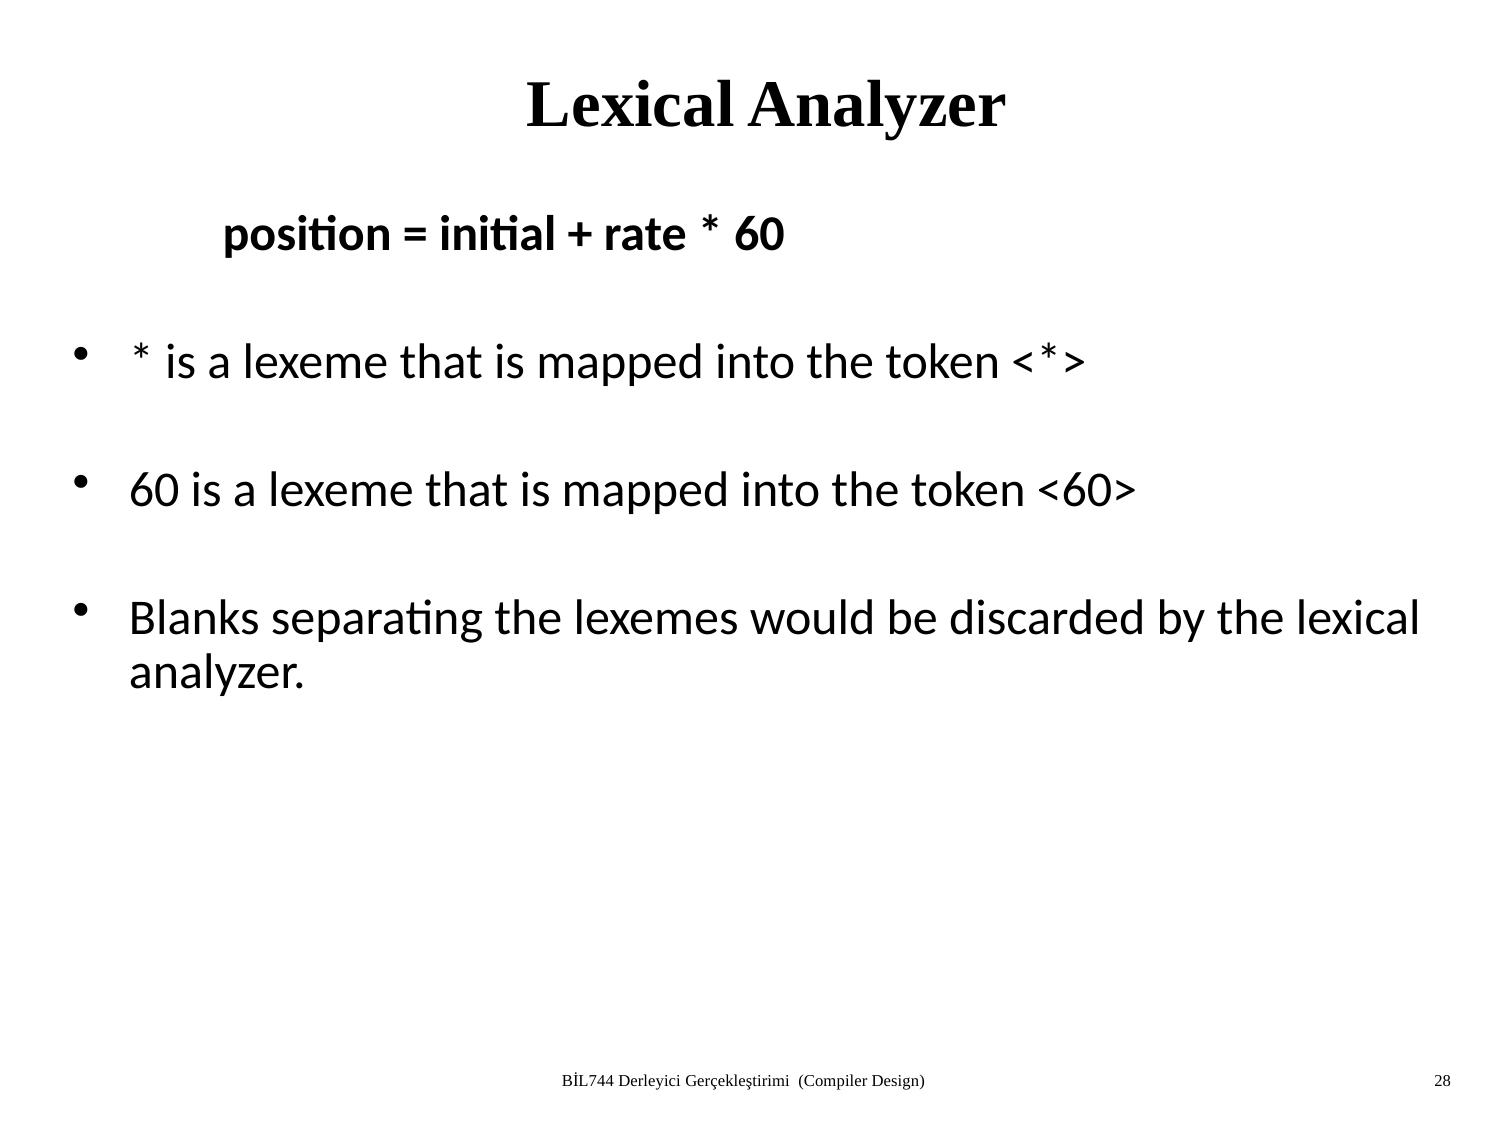

# Lexical Analyzer
	position = initial + rate * 60

* is a lexeme that is mapped into the token <*>

60 is a lexeme that is mapped into the token <60>

Blanks separating the lexemes would be discarded by the lexical analyzer.
BİL744 Derleyici Gerçekleştirimi  (Compiler Design)
28